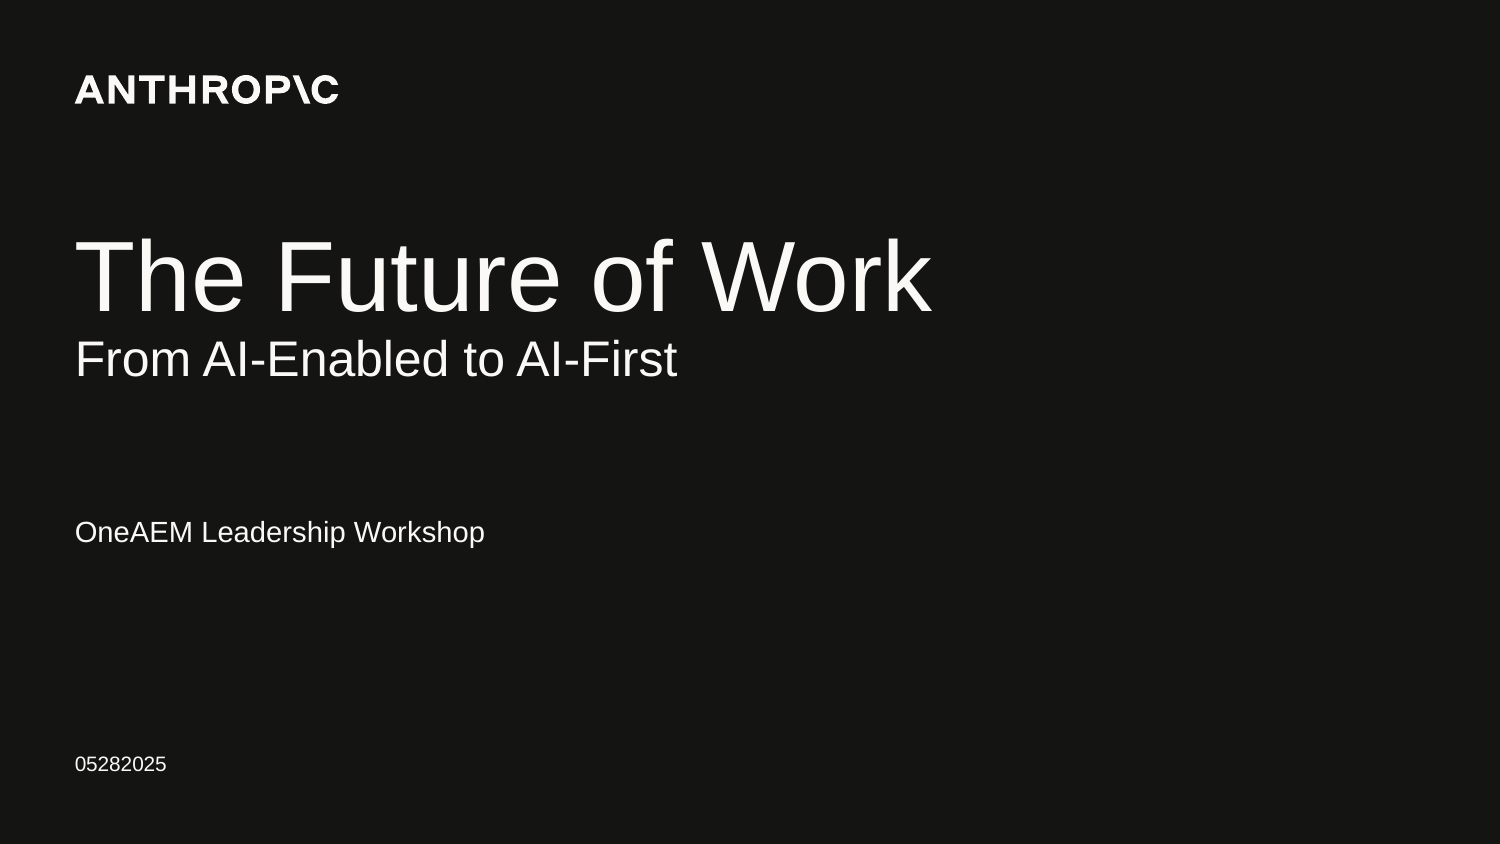

# The Future of Work
From AI-Enabled to AI-First
OneAEM Leadership Workshop
05282025